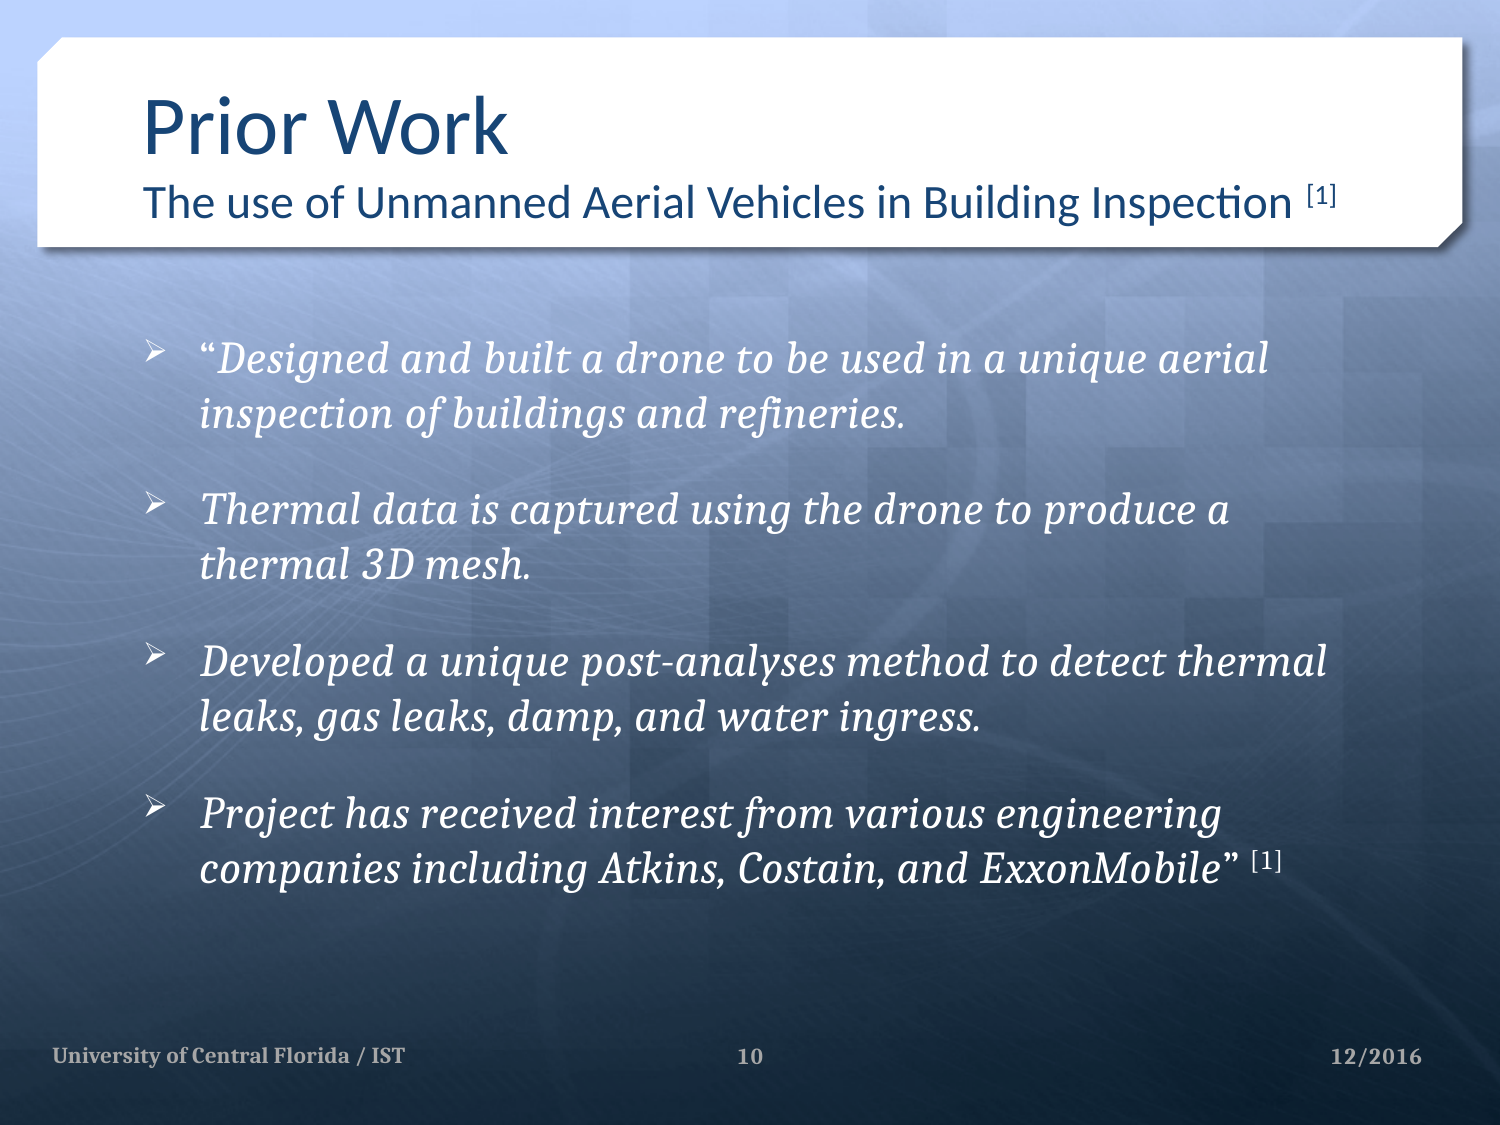

# Prior Work The use of Unmanned Aerial Vehicles in Building Inspection [1]
“Designed and built a drone to be used in a unique aerial inspection of buildings and refineries.
Thermal data is captured using the drone to produce a thermal 3D mesh.
Developed a unique post-analyses method to detect thermal leaks, gas leaks, damp, and water ingress.
Project has received interest from various engineering companies including Atkins, Costain, and ExxonMobile” [1]
University of Central Florida / IST
10
12/2016